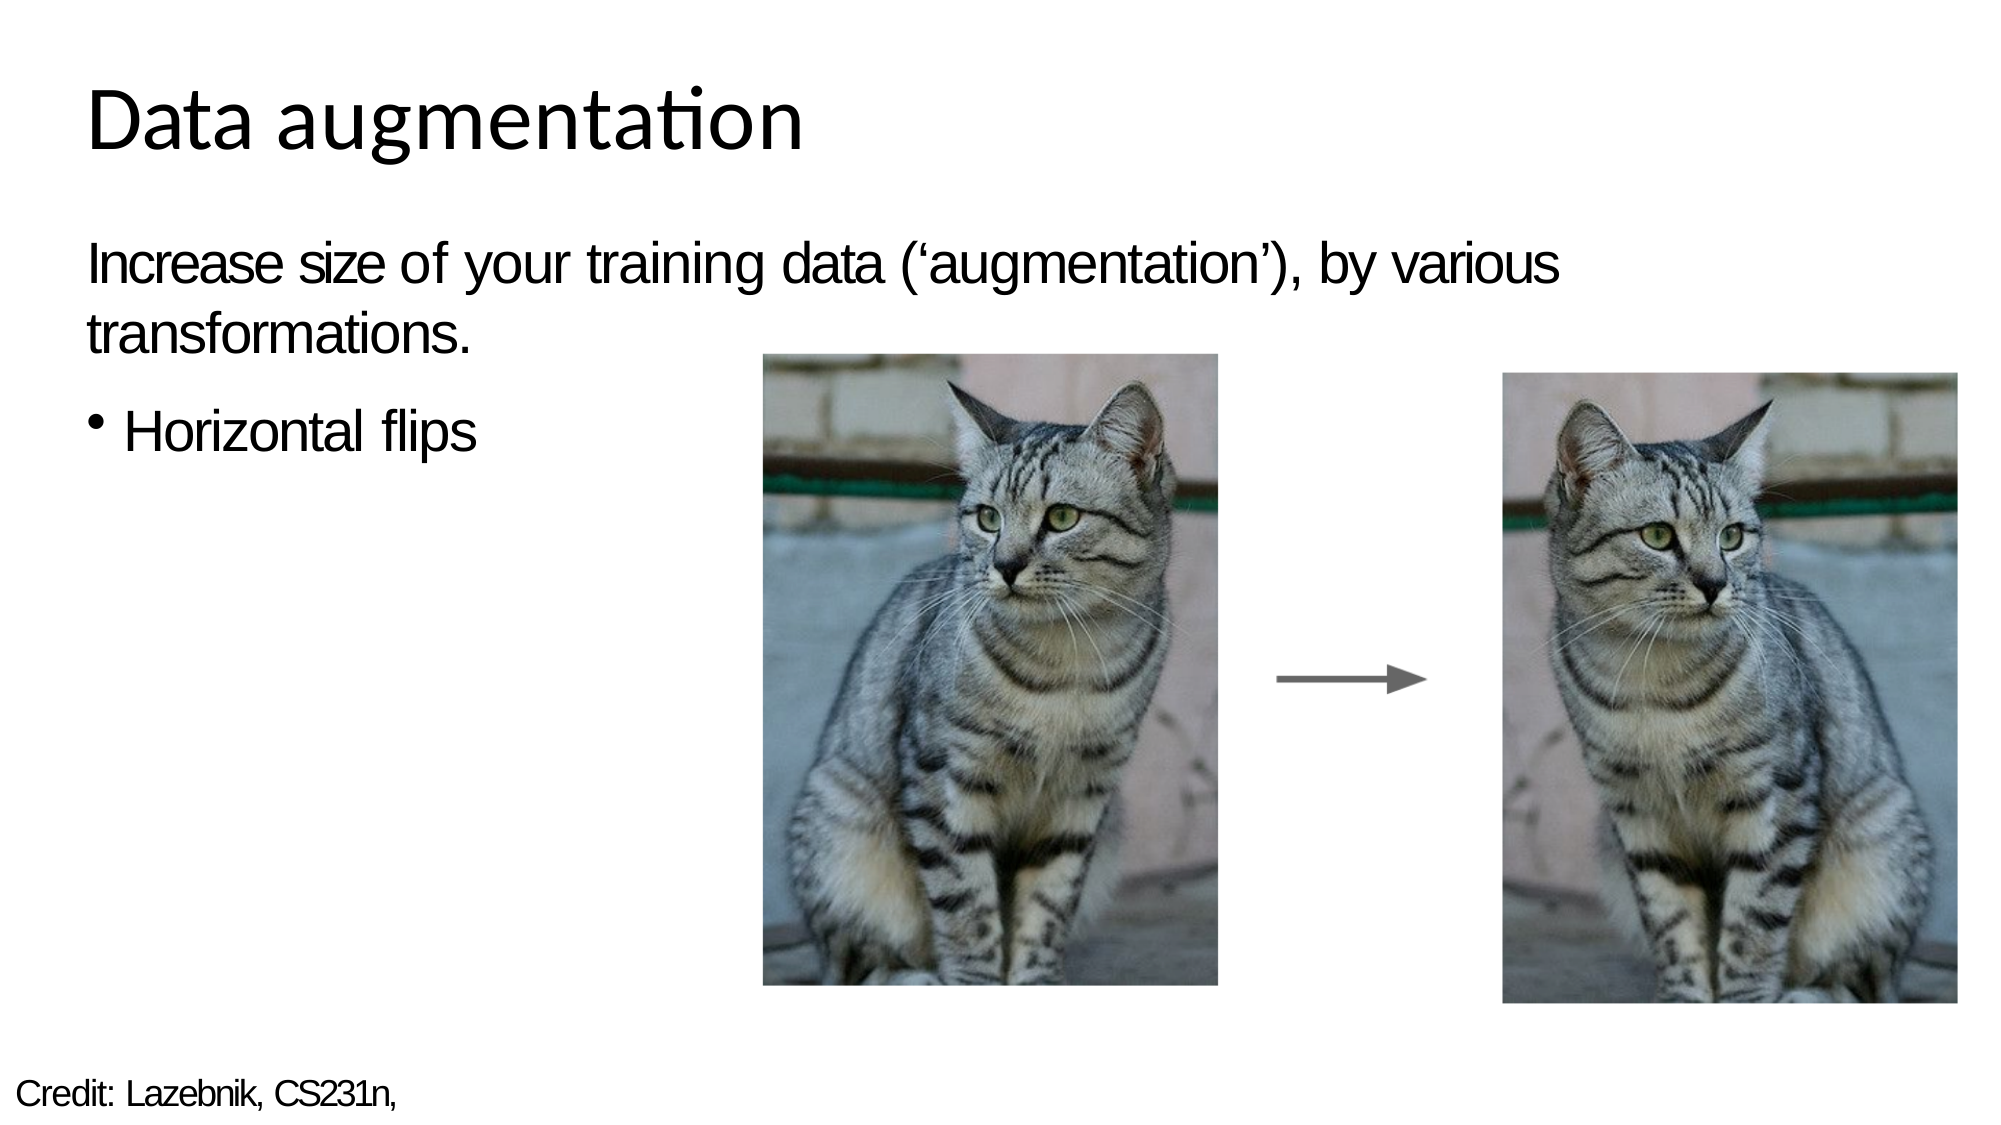

# Data augmentation
Increase size of your training data (‘augmentation’), by various transformations.
Horizontal flips

Credit: Lazebnik, CS231n, source